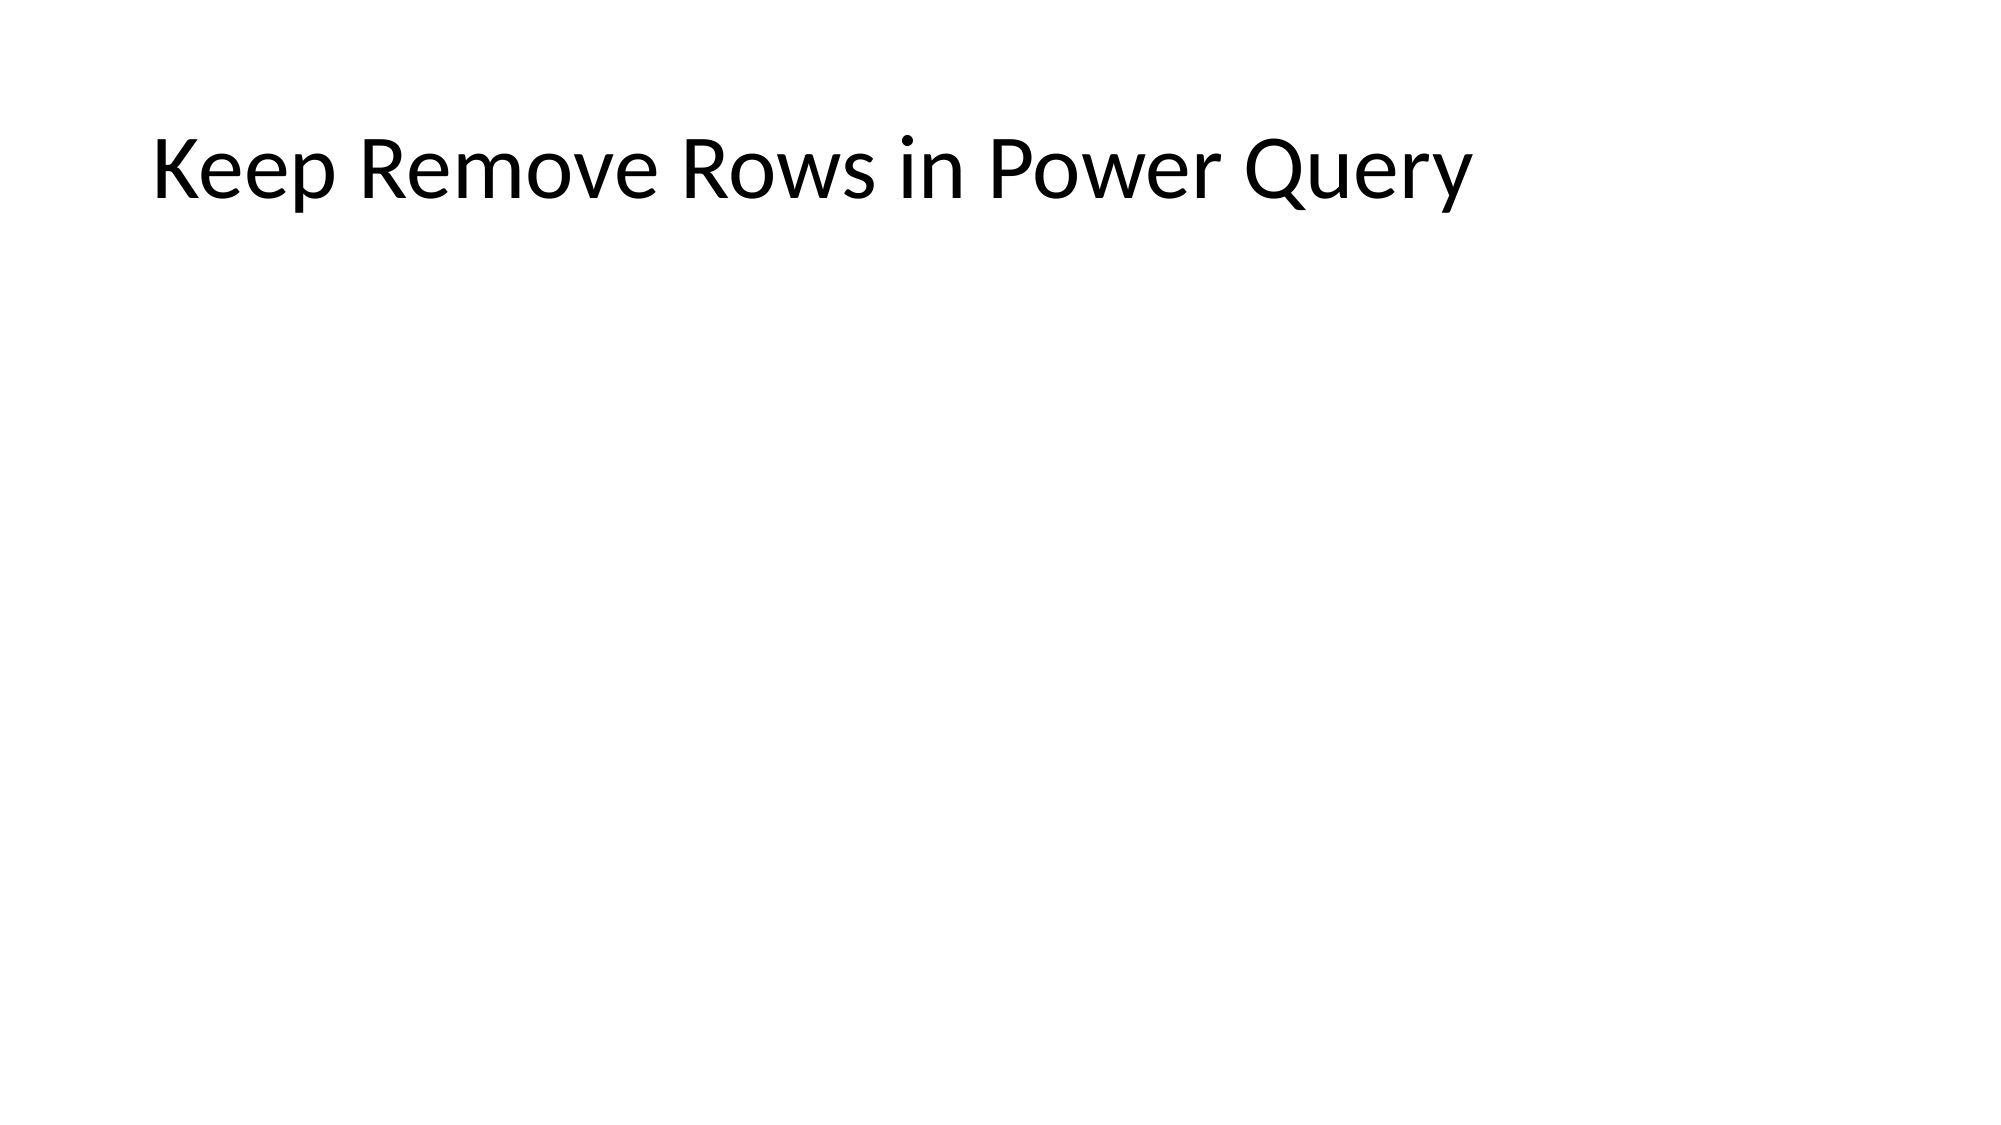

# Keep Remove Rows in Power Query